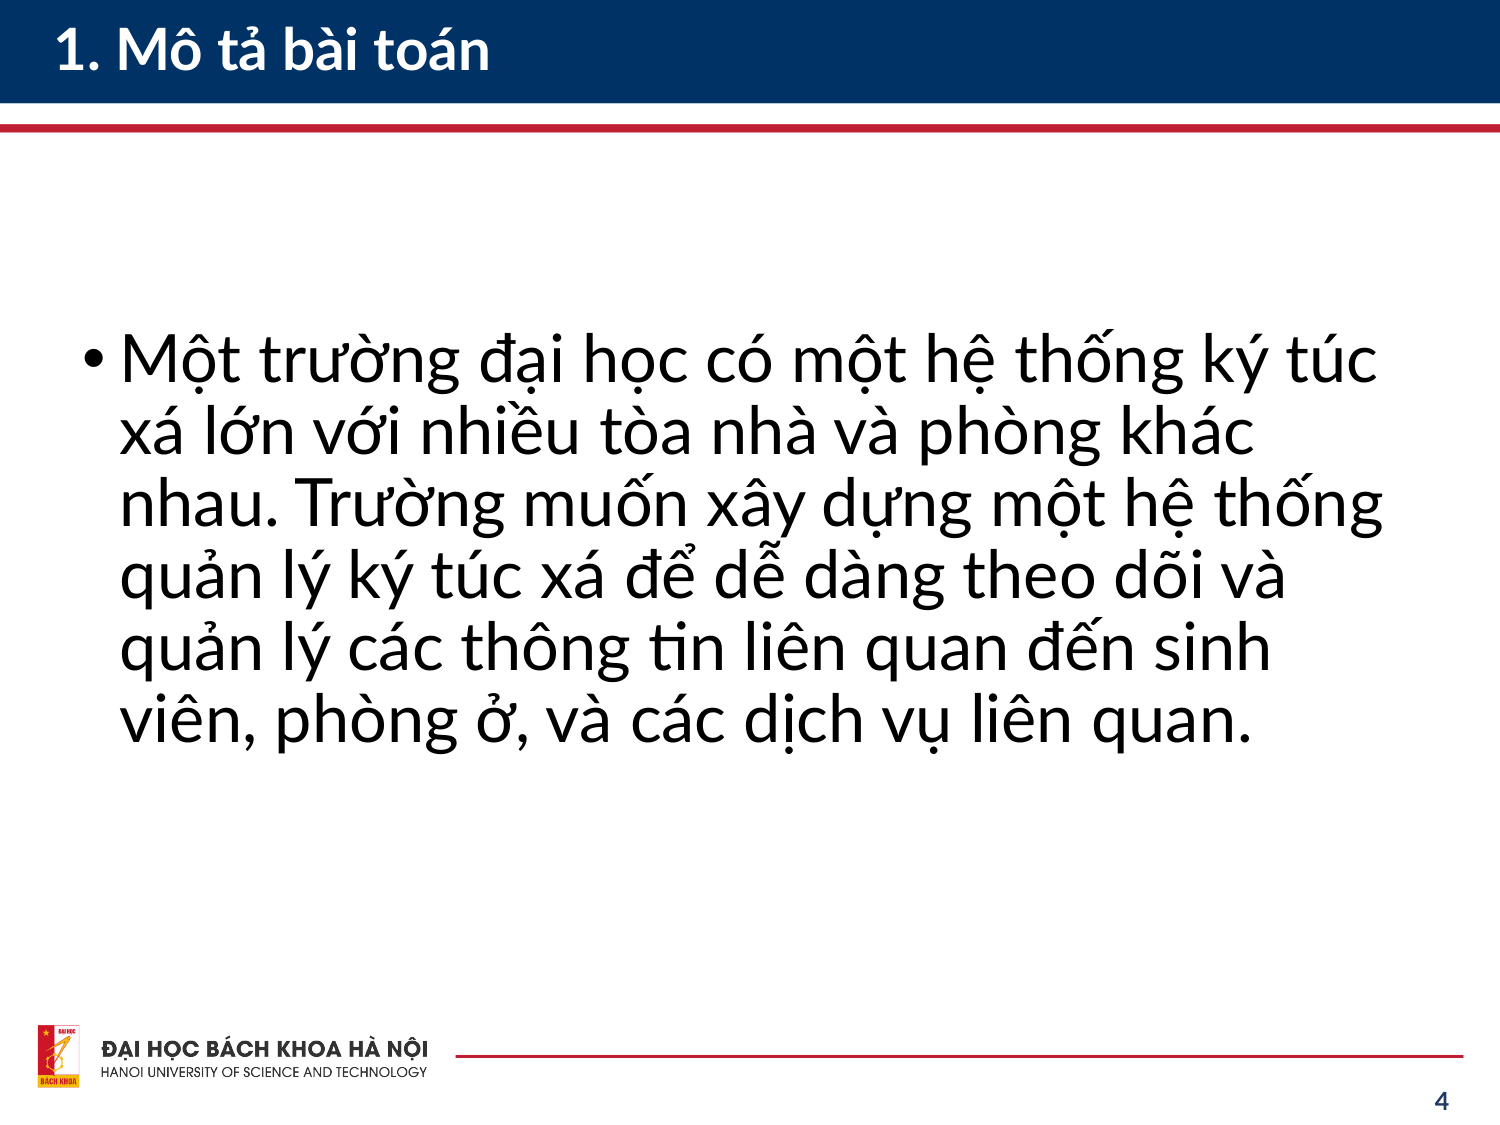

# 1. Mô tả bài toán

Một trường đại học có một hệ thống ký túc xá lớn với nhiều tòa nhà và phòng khác nhau. Trường muốn xây dựng một hệ thống quản lý ký túc xá để dễ dàng theo dõi và quản lý các thông tin liên quan đến sinh viên, phòng ở, và các dịch vụ liên quan.

4